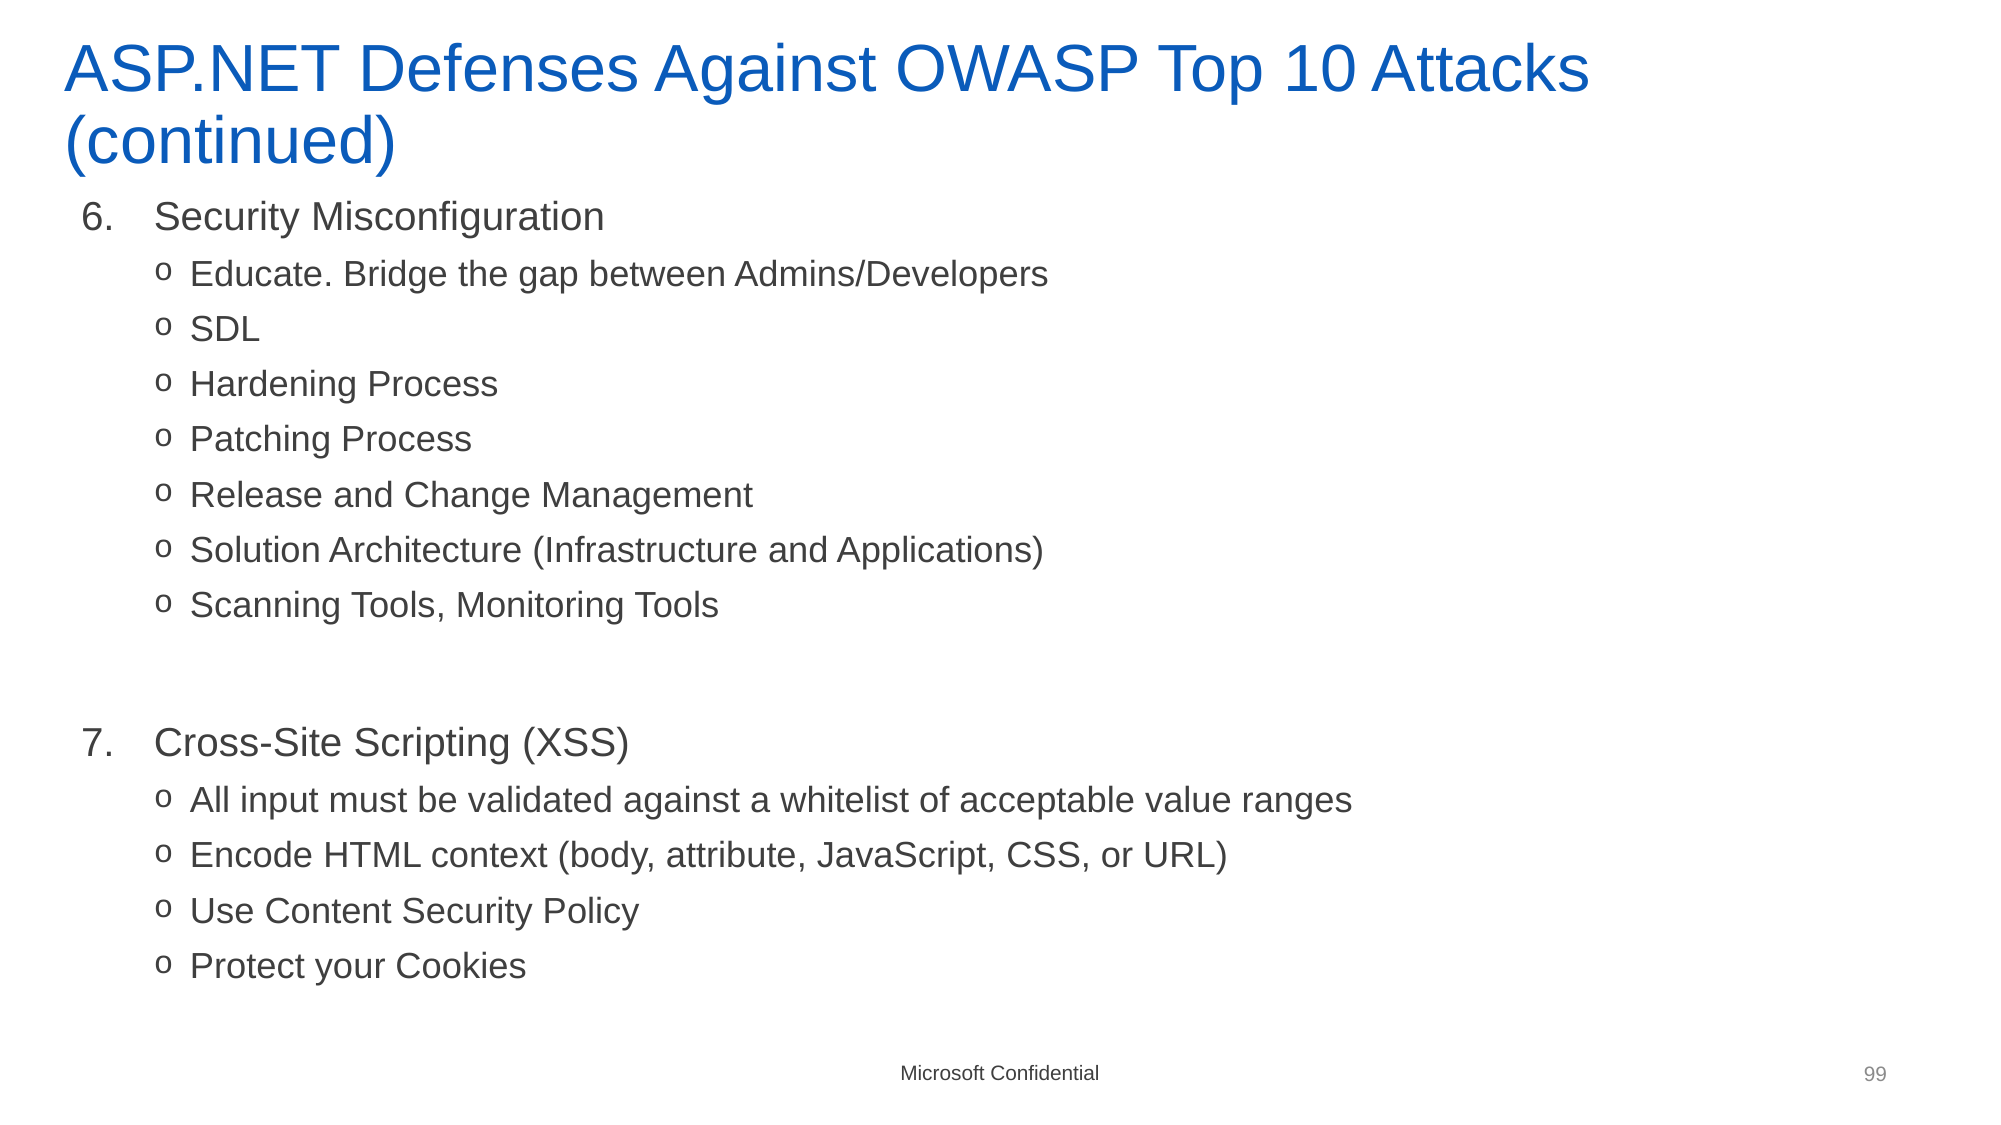

# ASP.NET Defenses Against OWASP Top 10 Attacks (continued)
Security Misconfiguration
Educate. Bridge the gap between Admins/Developers
SDL
Hardening Process
Patching Process
Release and Change Management
Solution Architecture (Infrastructure and Applications)
Scanning Tools, Monitoring Tools

Cross-Site Scripting (XSS)
All input must be validated against a whitelist of acceptable value ranges
Encode HTML context (body, attribute, JavaScript, CSS, or URL)
Use Content Security Policy
Protect your Cookies

99